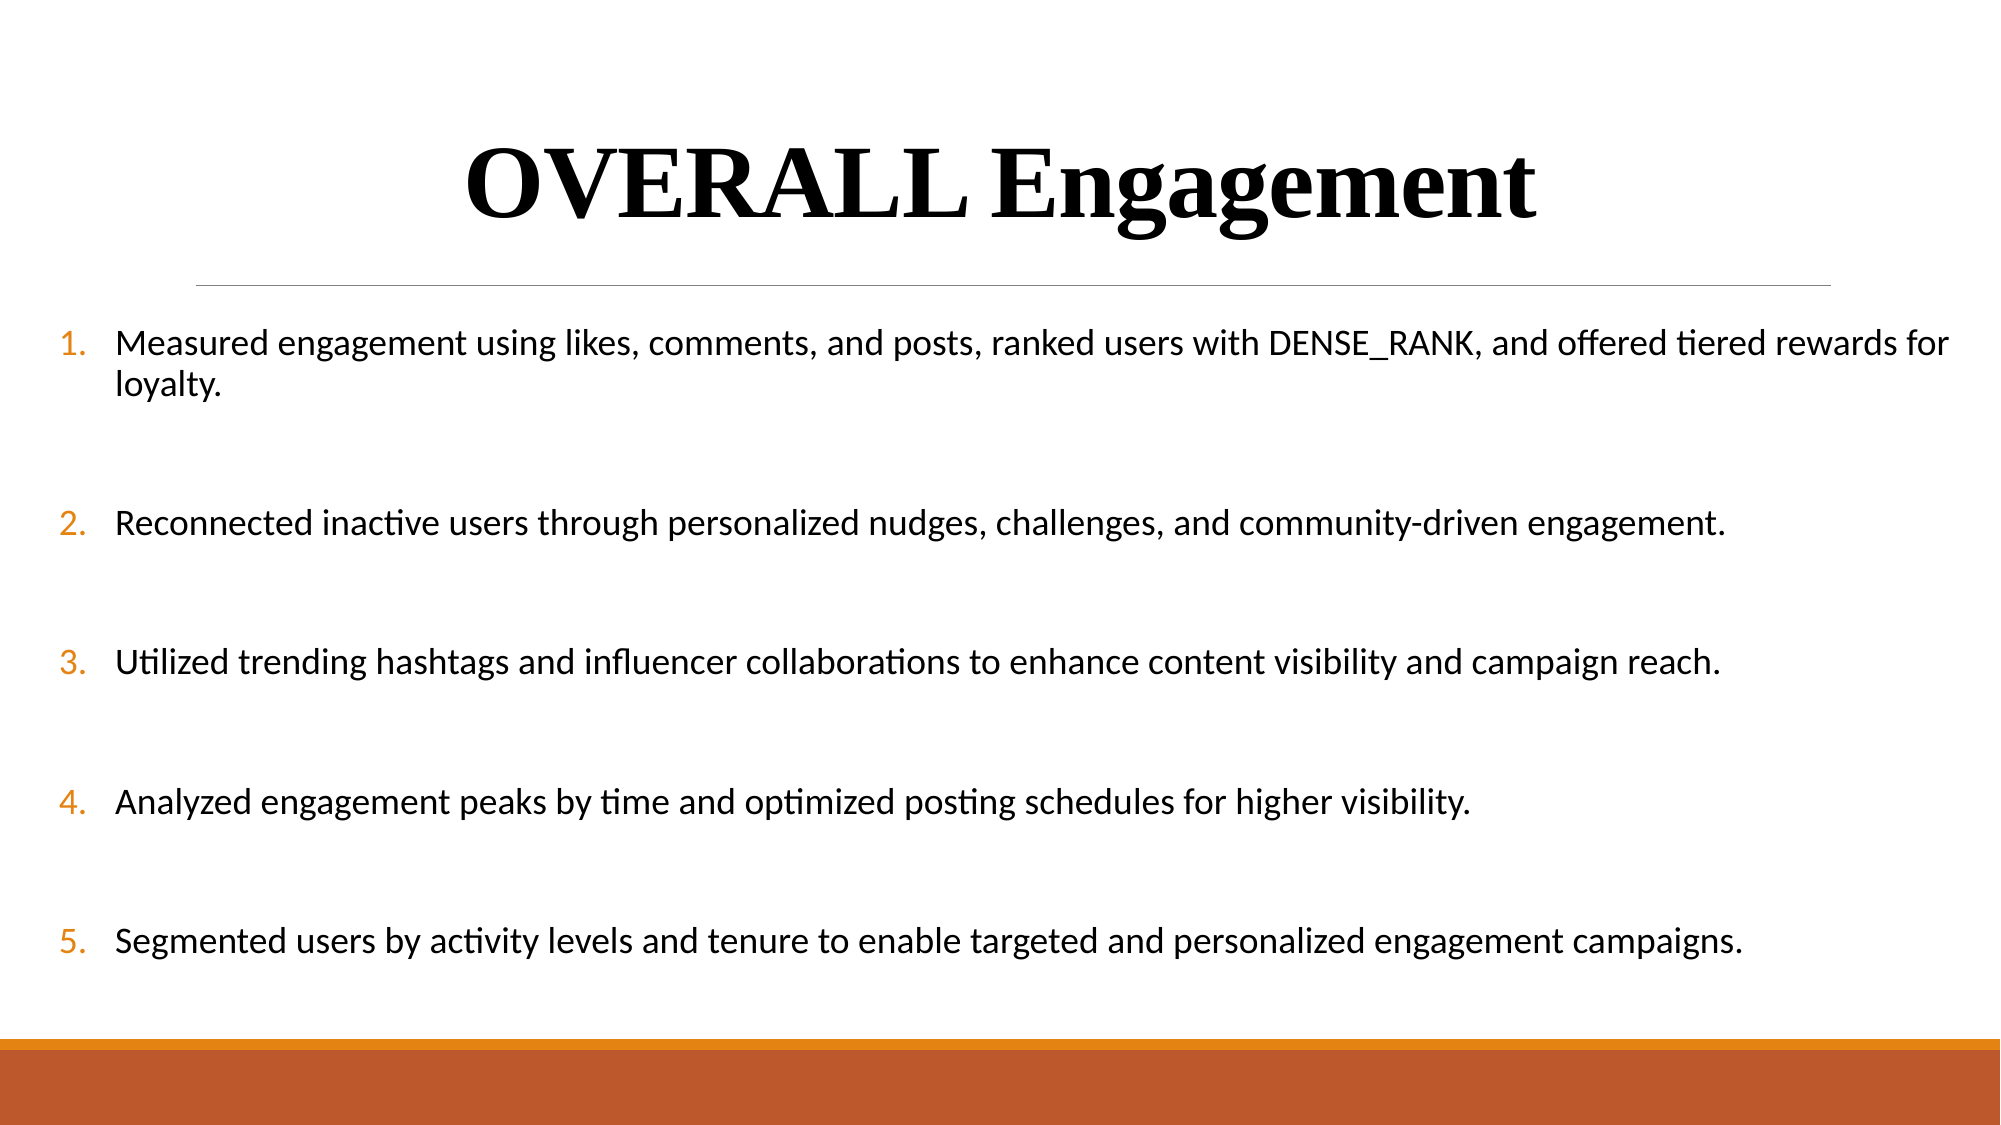

# OVERALL Engagement
Measured engagement using likes, comments, and posts, ranked users with DENSE_RANK, and offered tiered rewards for loyalty.

Reconnected inactive users through personalized nudges, challenges, and community-driven engagement.

Utilized trending hashtags and influencer collaborations to enhance content visibility and campaign reach.

Analyzed engagement peaks by time and optimized posting schedules for higher visibility.

Segmented users by activity levels and tenure to enable targeted and personalized engagement campaigns.